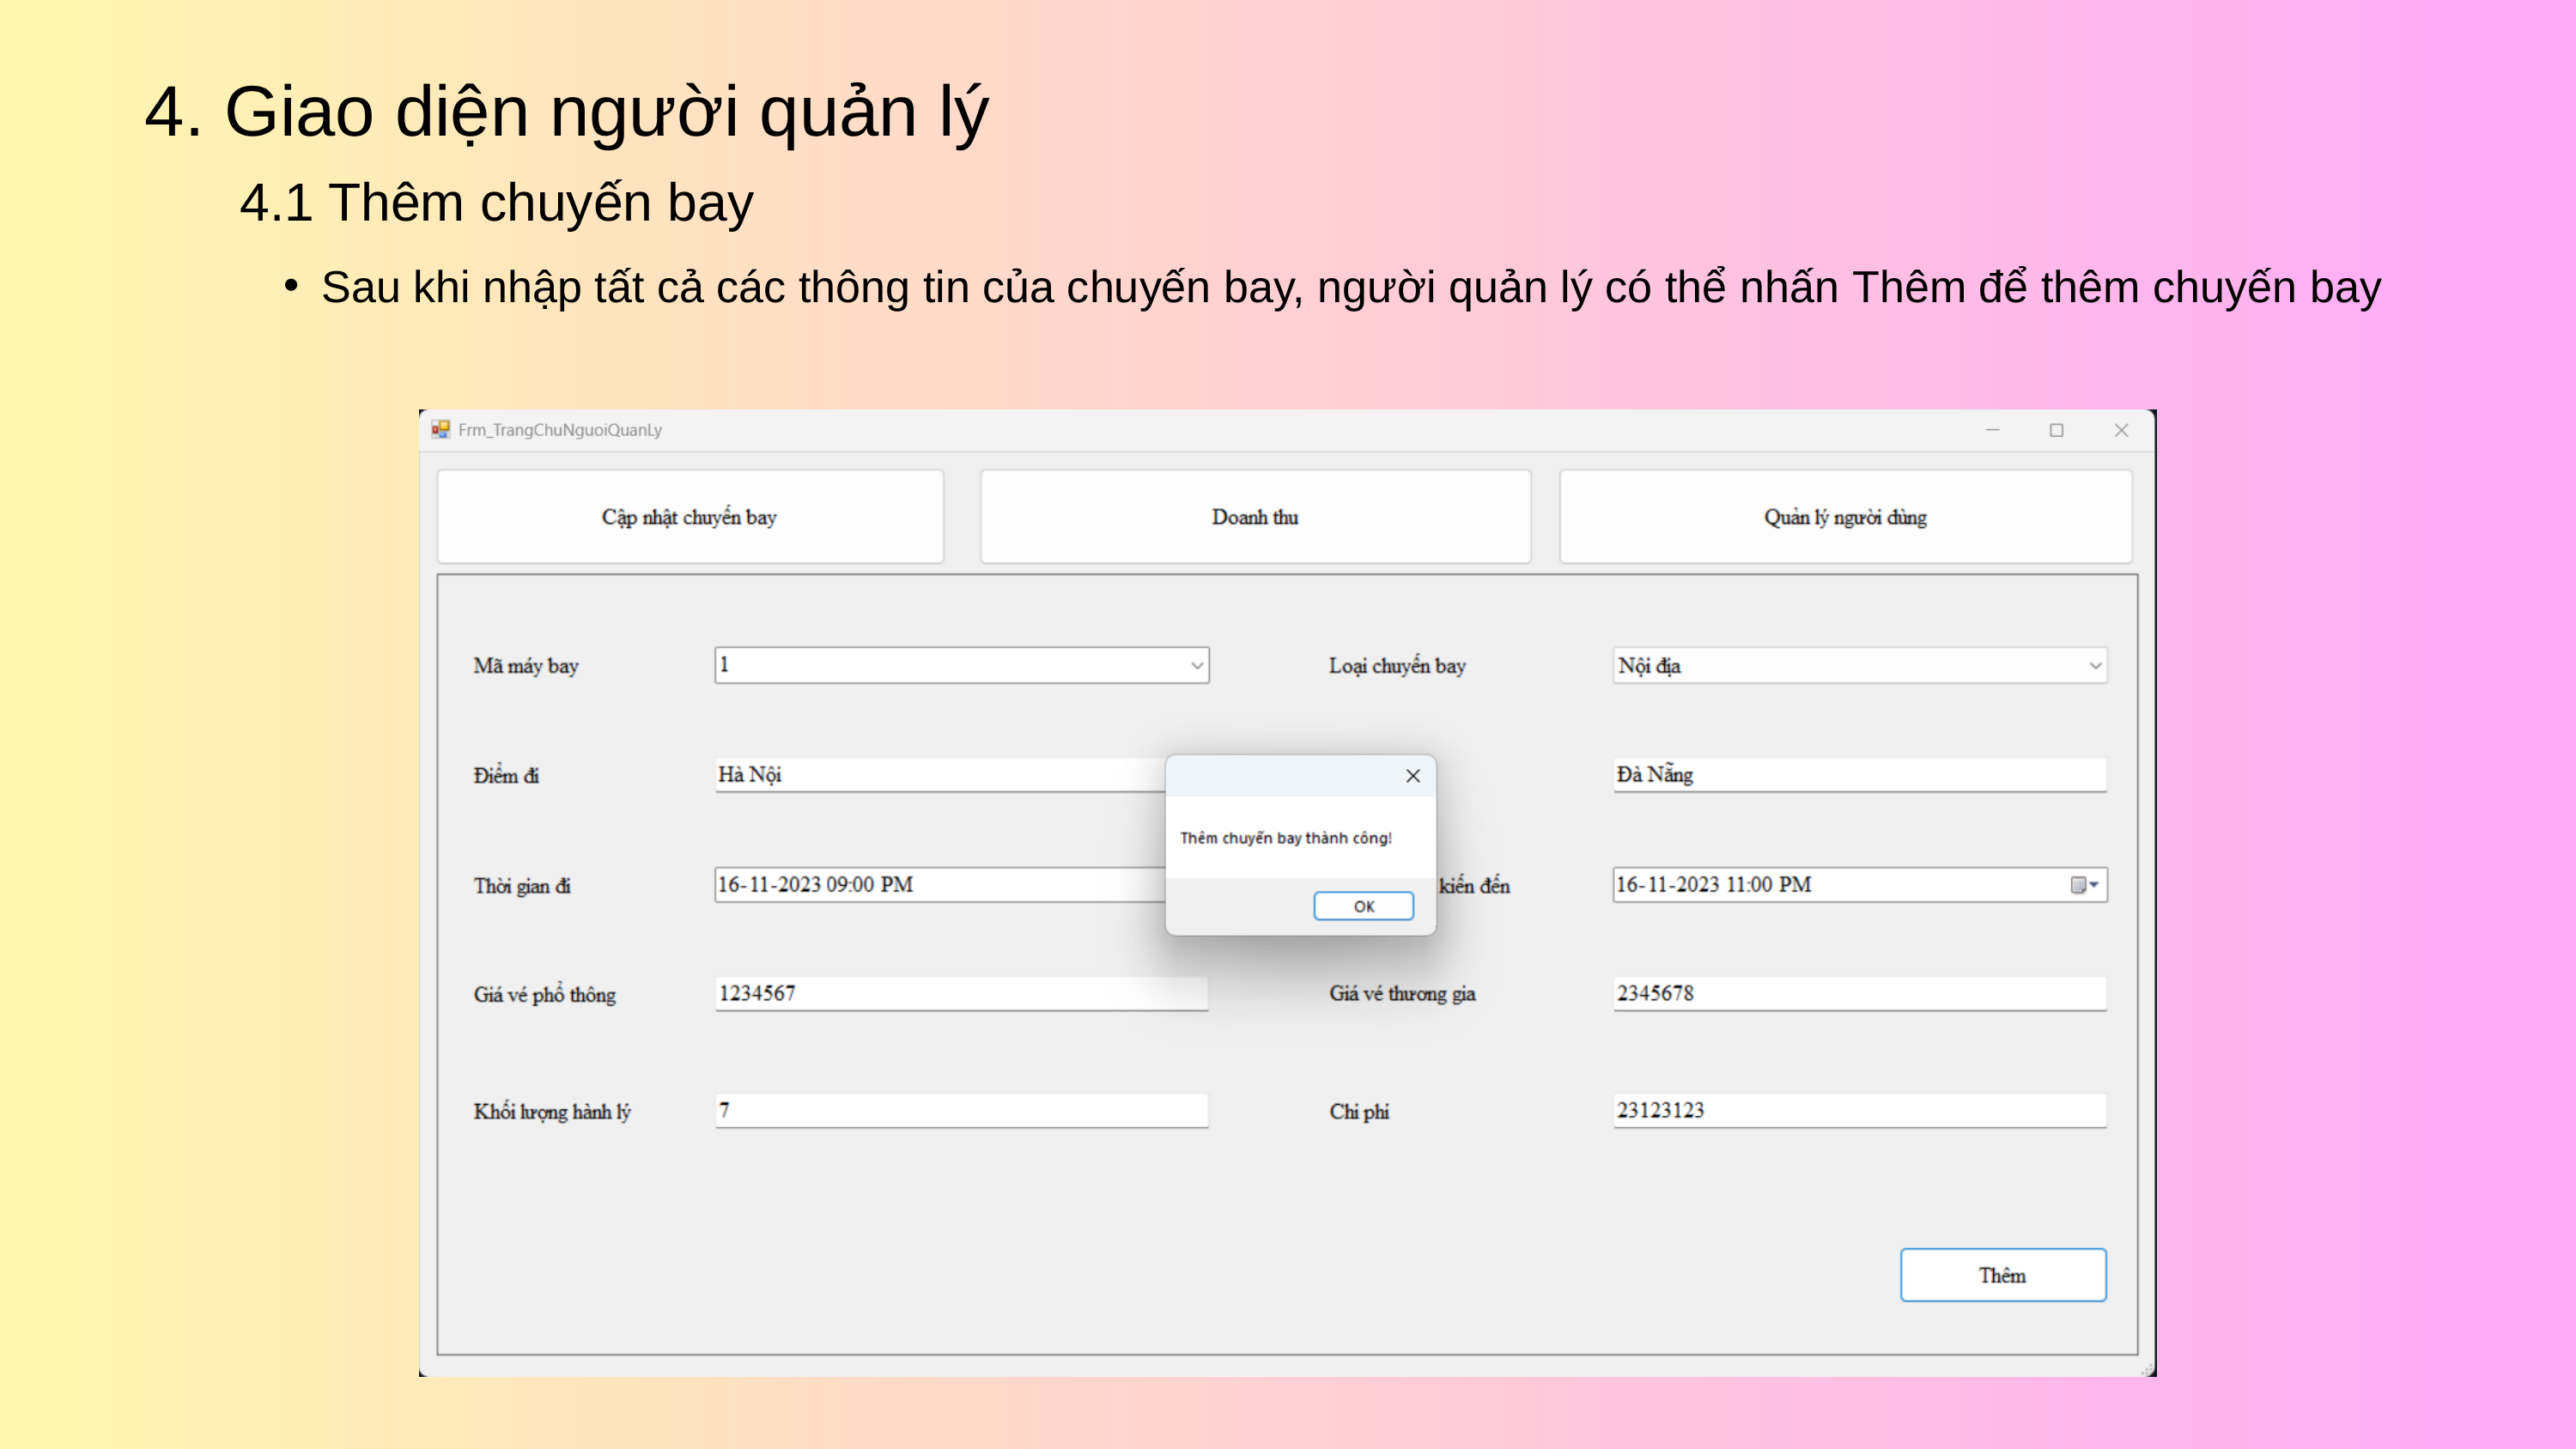

4. Giao diện người quản lý
4.1 Thêm chuyến bay
Sau khi nhập tất cả các thông tin của chuyến bay, người quản lý có thể nhấn Thêm để thêm chuyến bay